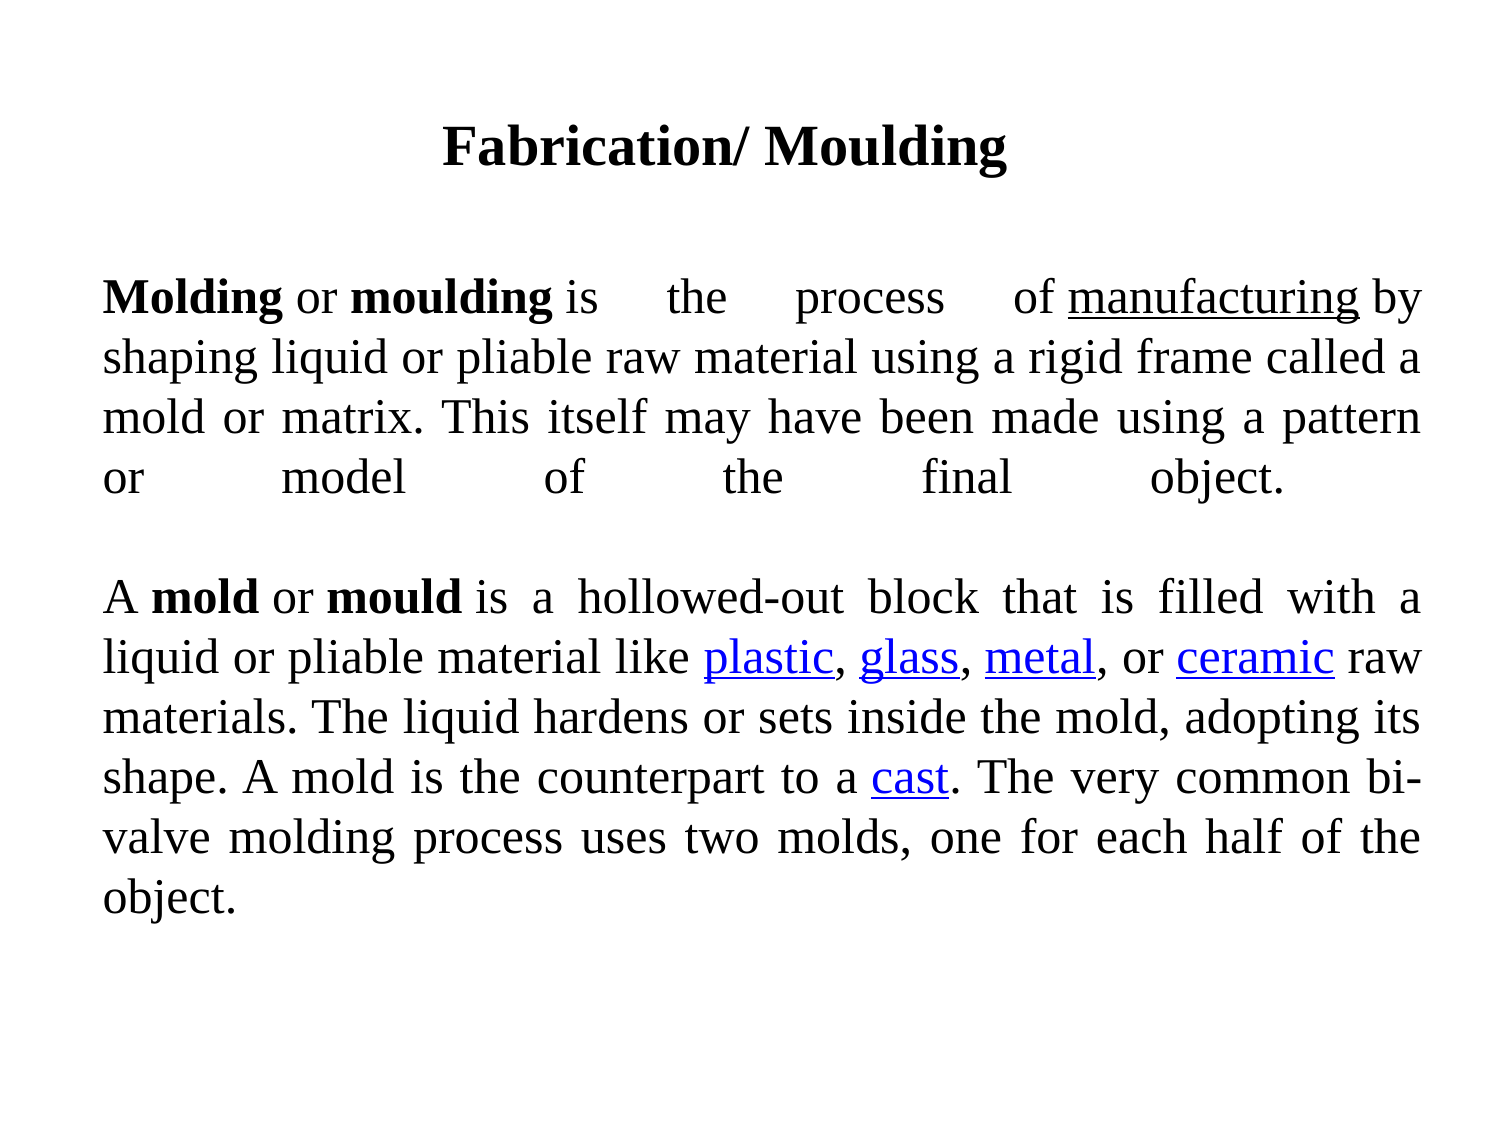

Fabrication/ Moulding
# Molding or moulding is the process of manufacturing by shaping liquid or pliable raw material using a rigid frame called a mold or matrix. This itself may have been made using a pattern or model of the final object. A mold or mould is a hollowed-out block that is filled with a liquid or pliable material like plastic, glass, metal, or ceramic raw materials. The liquid hardens or sets inside the mold, adopting its shape. A mold is the counterpart to a cast. The very common bi-valve molding process uses two molds, one for each half of the object.